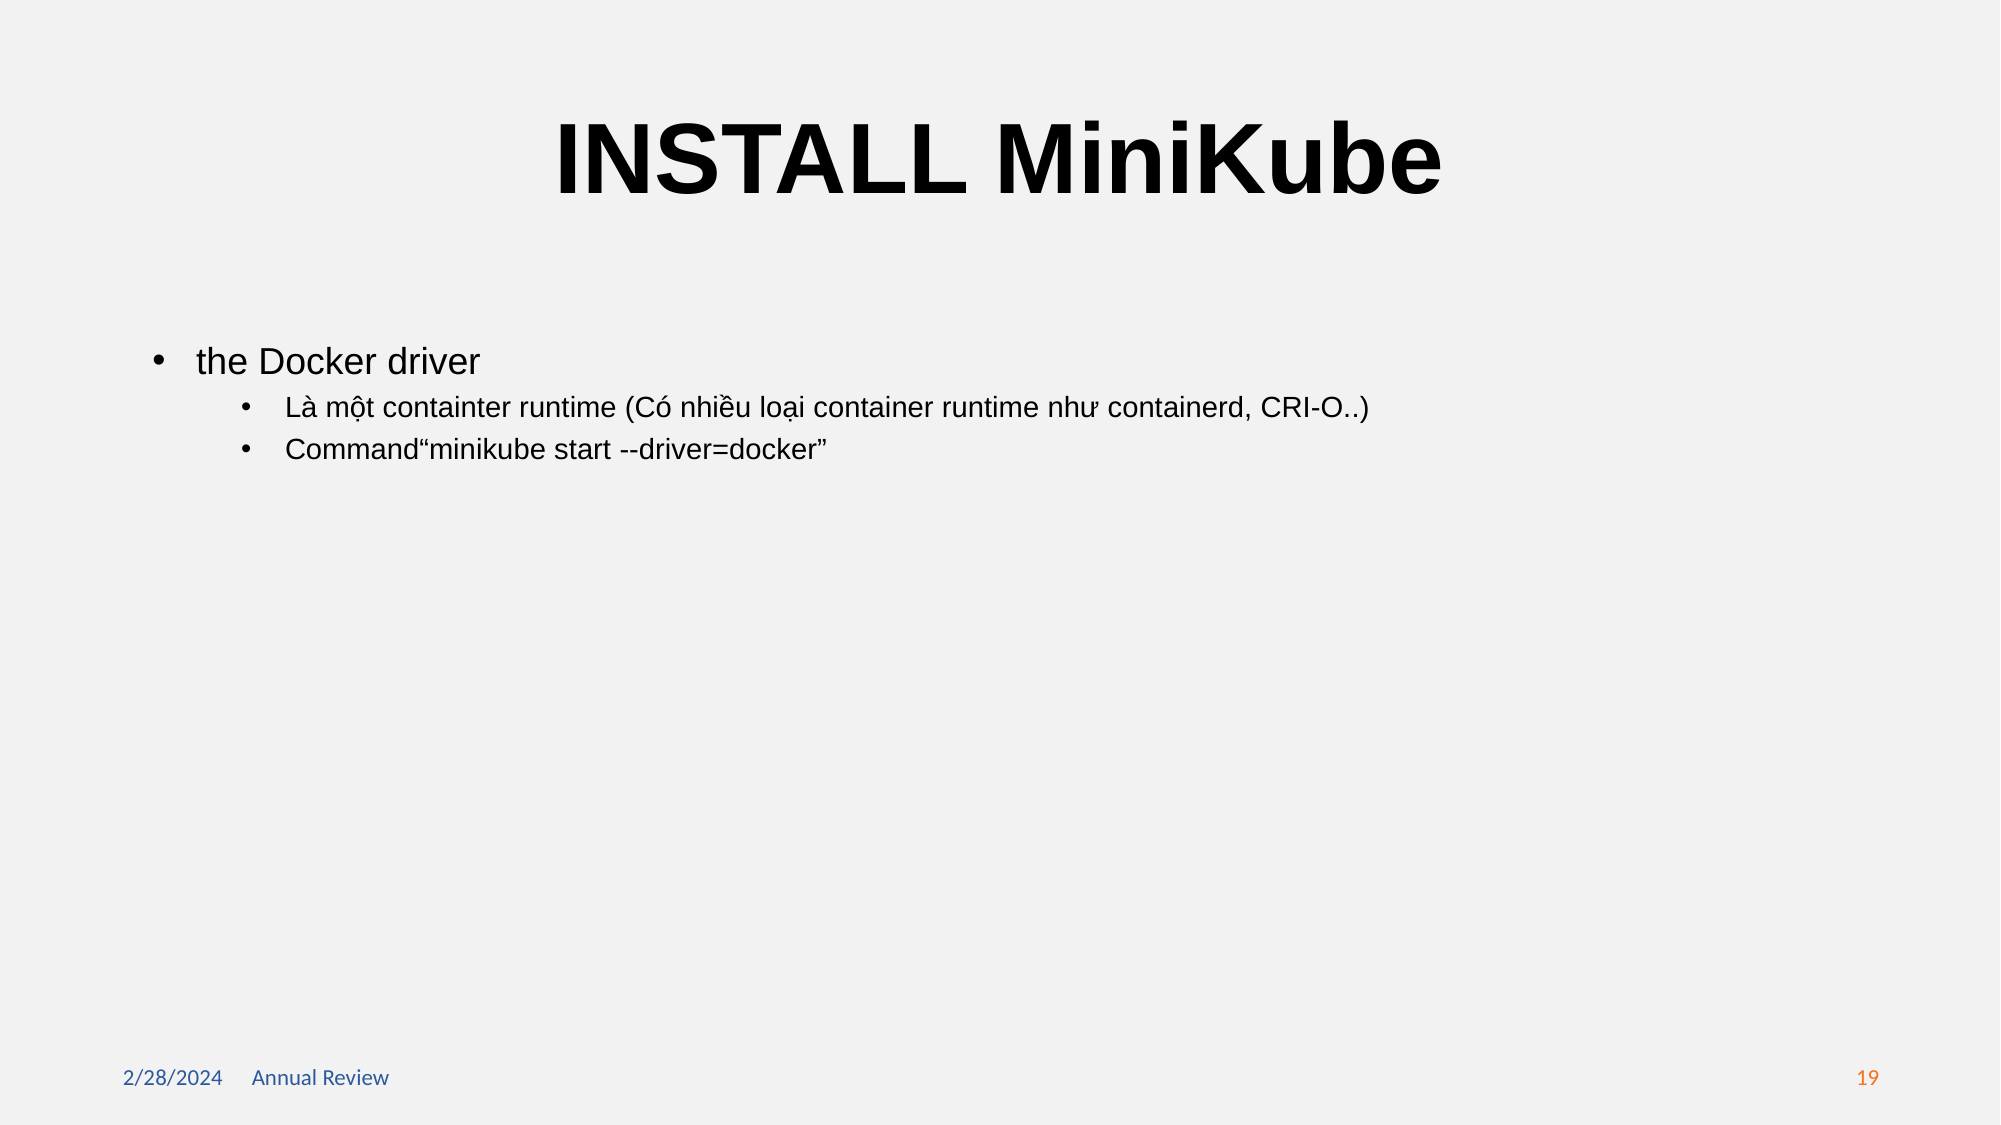

# INSTALL MiniKube
the Docker driver
Là một containter runtime (Có nhiều loại container runtime như containerd, CRI-O..)
Command“minikube start --driver=docker”